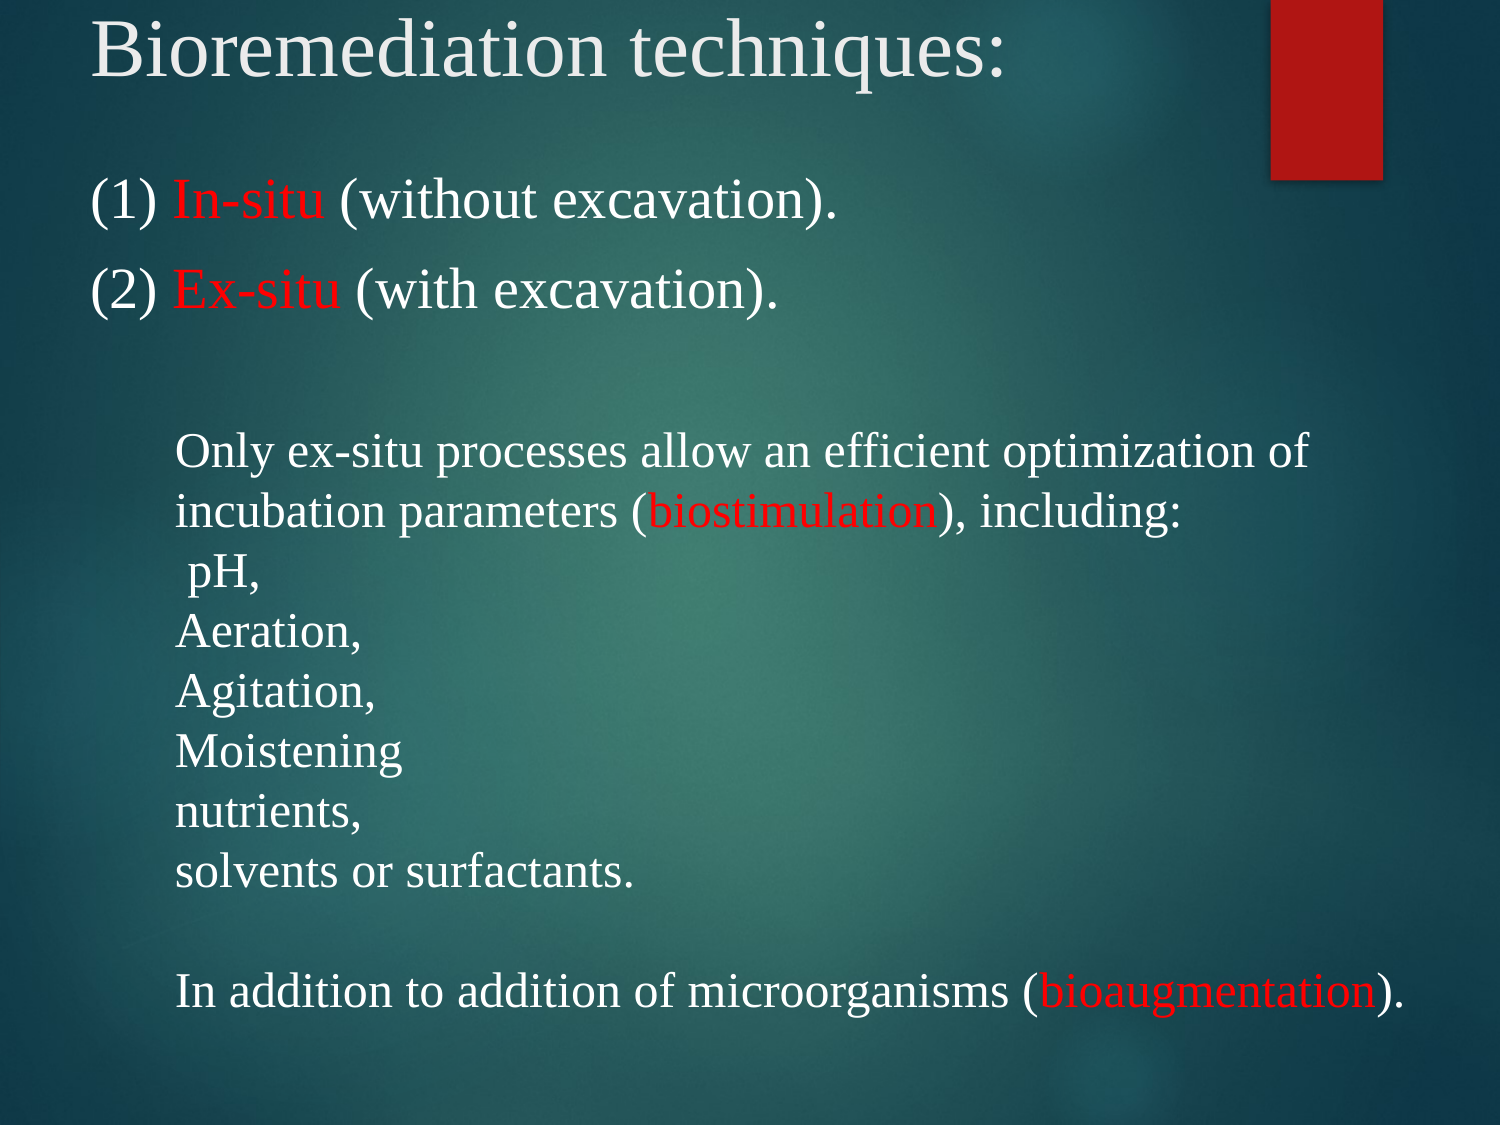

# Bioremediation techniques:
(1) In-situ (without excavation).
(2) Ex-situ (with excavation).
Only ex-situ processes allow an efficient optimization of incubation parameters (biostimulation), including:
 pH,
Aeration,
Agitation,
Moistening
nutrients,
solvents or surfactants.

In addition to addition of microorganisms (bioaugmentation).